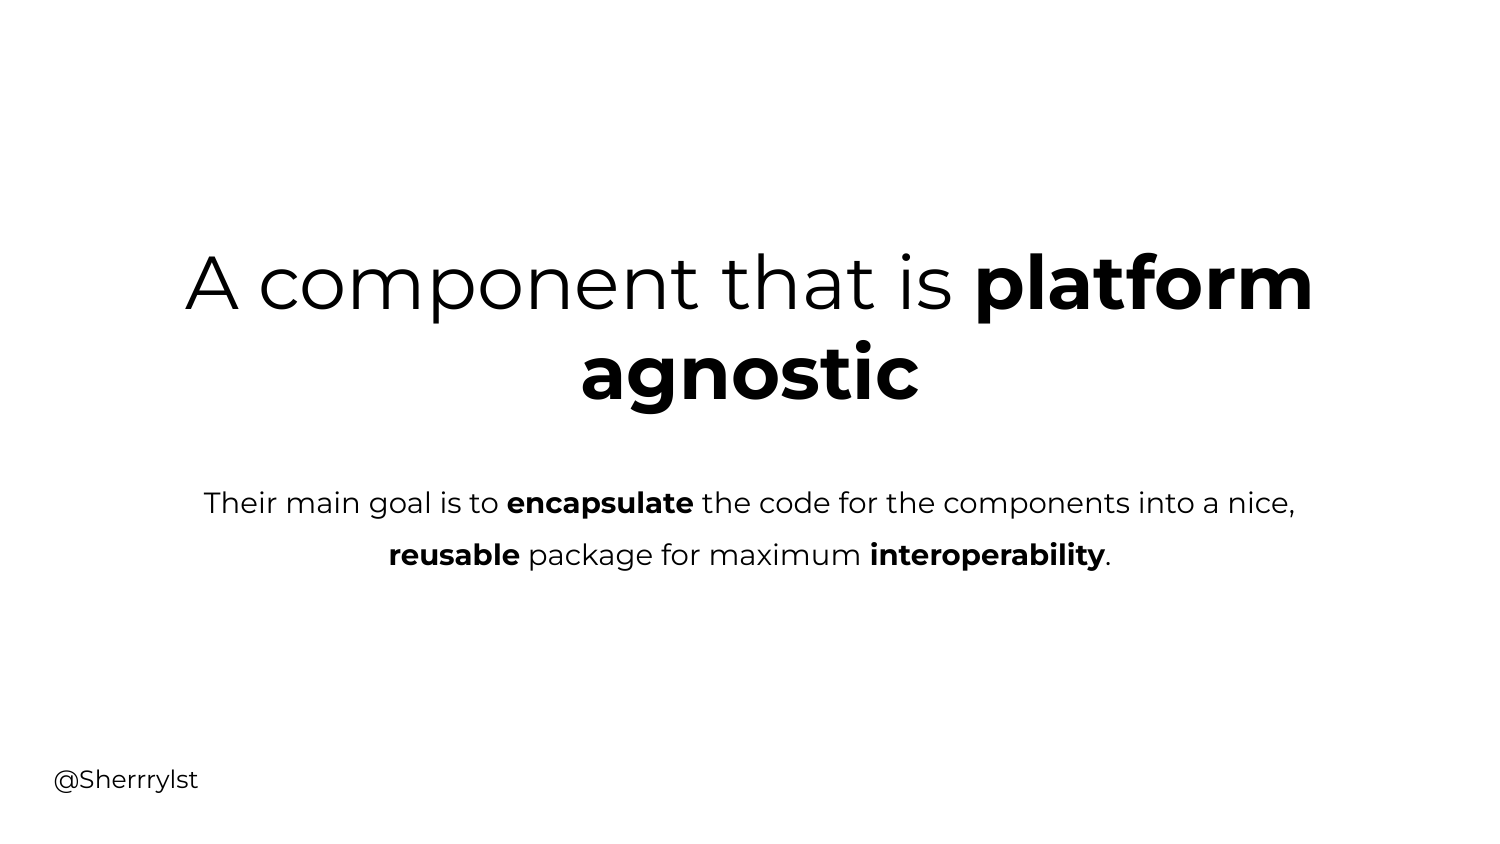

A component that is platform agnostic
Their main goal is to encapsulate the code for the components into a nice, reusable package for maximum interoperability.
@Sherrrylst